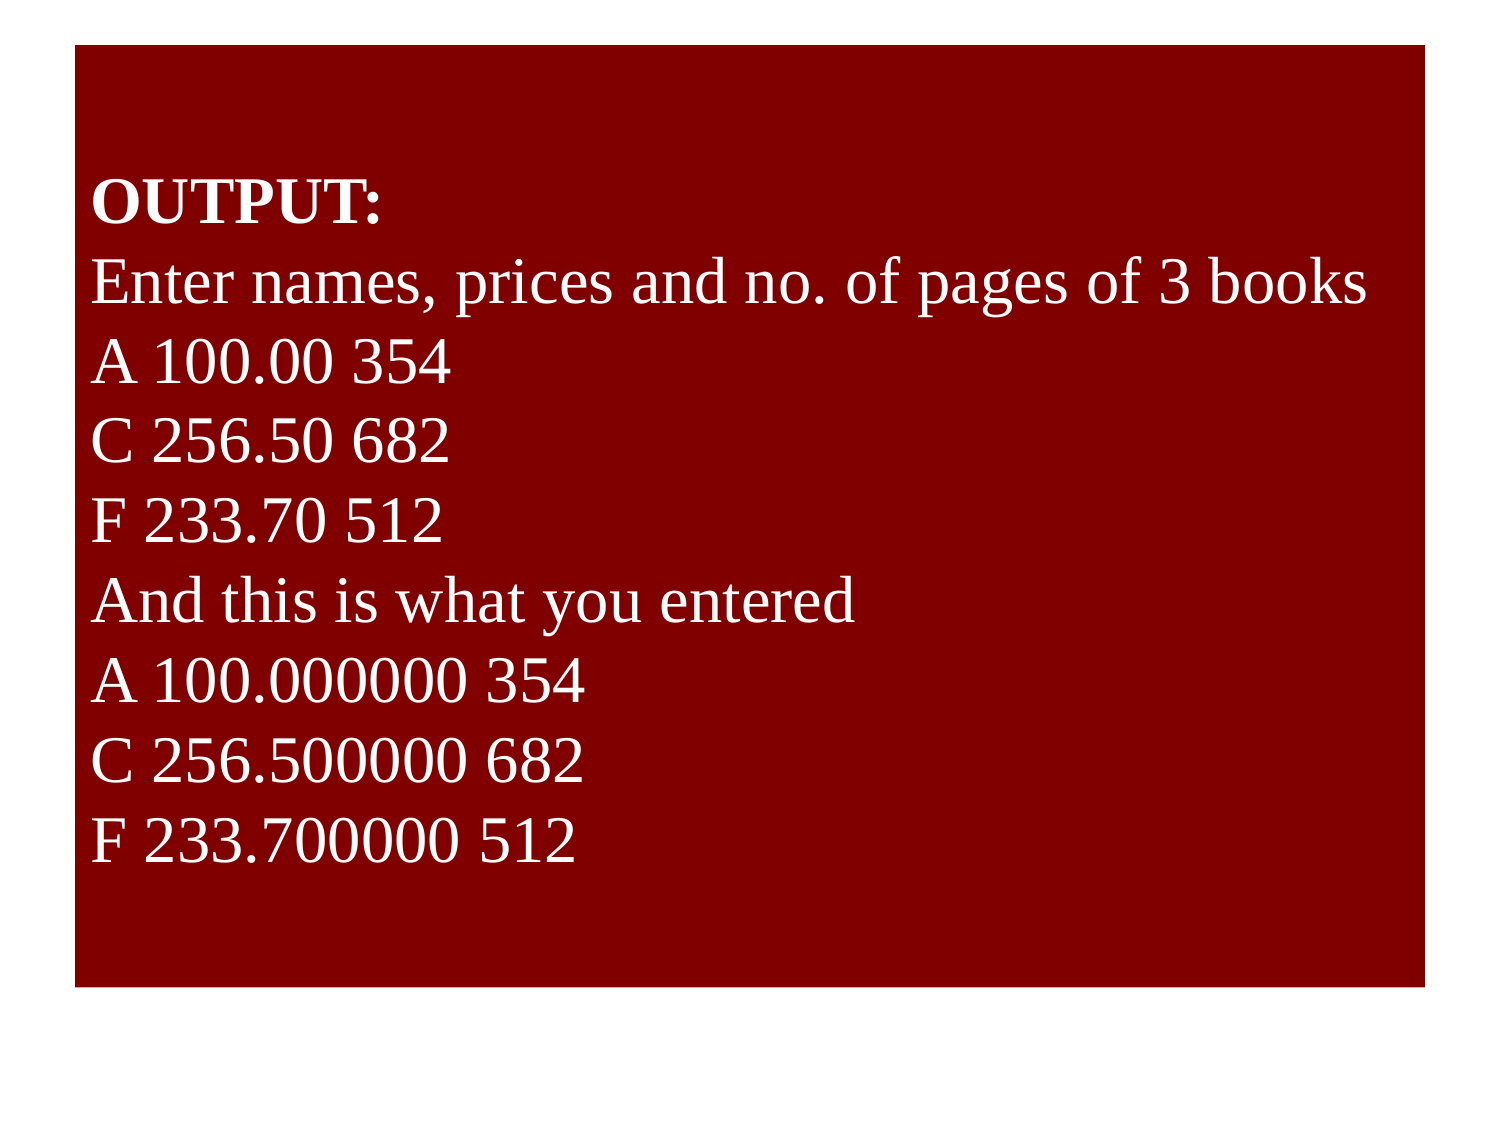

# OUTPUT: Enter names, prices and no. of pages of 3 books A 100.00 354 C 256.50 682 F 233.70 512 And this is what you entered A 100.000000 354 C 256.500000 682 F 233.700000 512